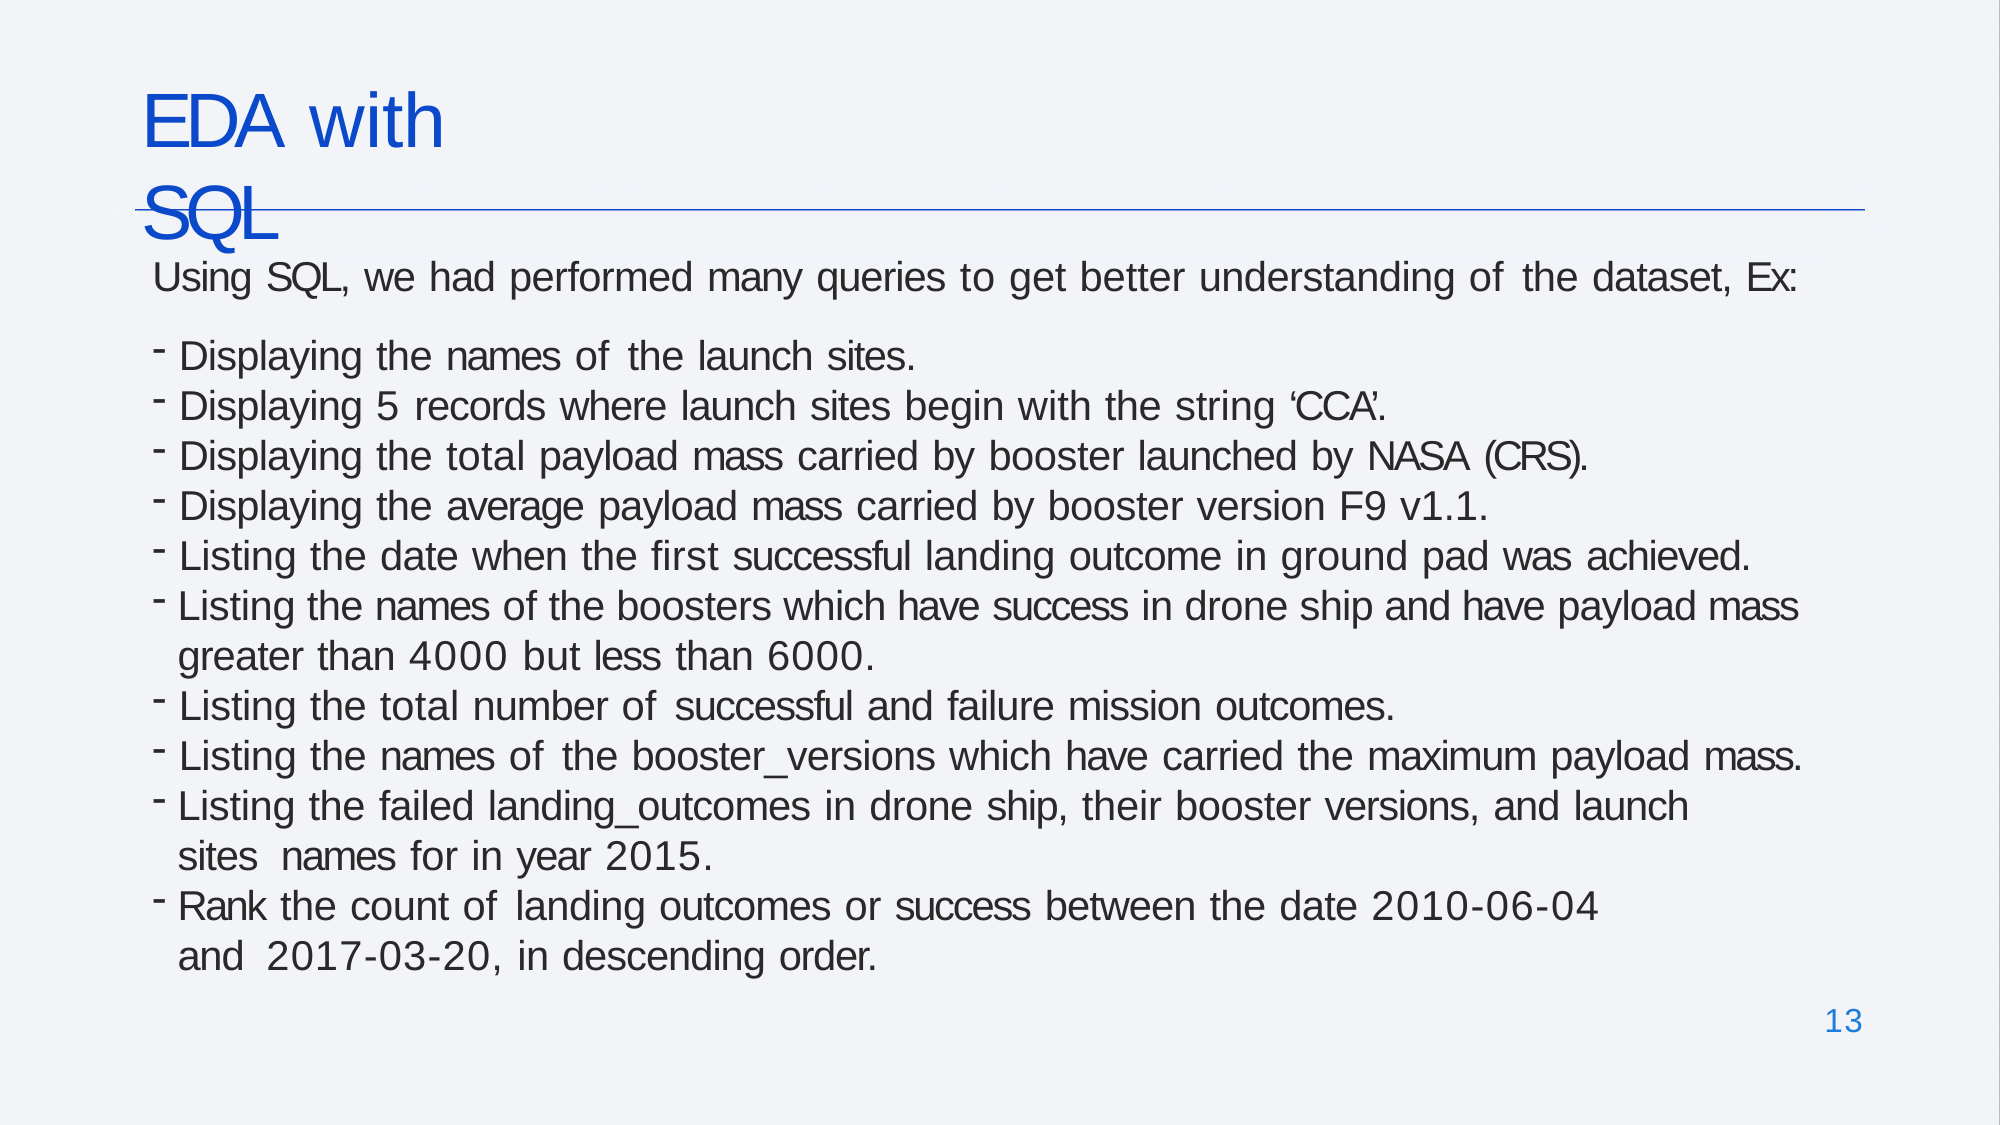

# EDA with SQL
Using SQL, we had performed many queries to get better understanding of the dataset, Ex:
Displaying the names of the launch sites.
Displaying 5 records where launch sites begin with the string ‘CCA’.
Displaying the total payload mass carried by booster launched by NASA (CRS).
Displaying the average payload mass carried by booster version F9 v1.1.
Listing the date when the first successful landing outcome in ground pad was achieved.
Listing the names of the boosters which have success in drone ship and have payload mass  greater than 4000 but less than 6000.
Listing the total number of successful and failure mission outcomes.
Listing the names of the booster_versions which have carried the maximum payload mass.
Listing the failed landing_outcomes in drone ship, their booster versions, and launch sites  names for in year 2015.
Rank the count of landing outcomes or success between the date 2010-06-04 and  2017-03-20, in descending order.
13